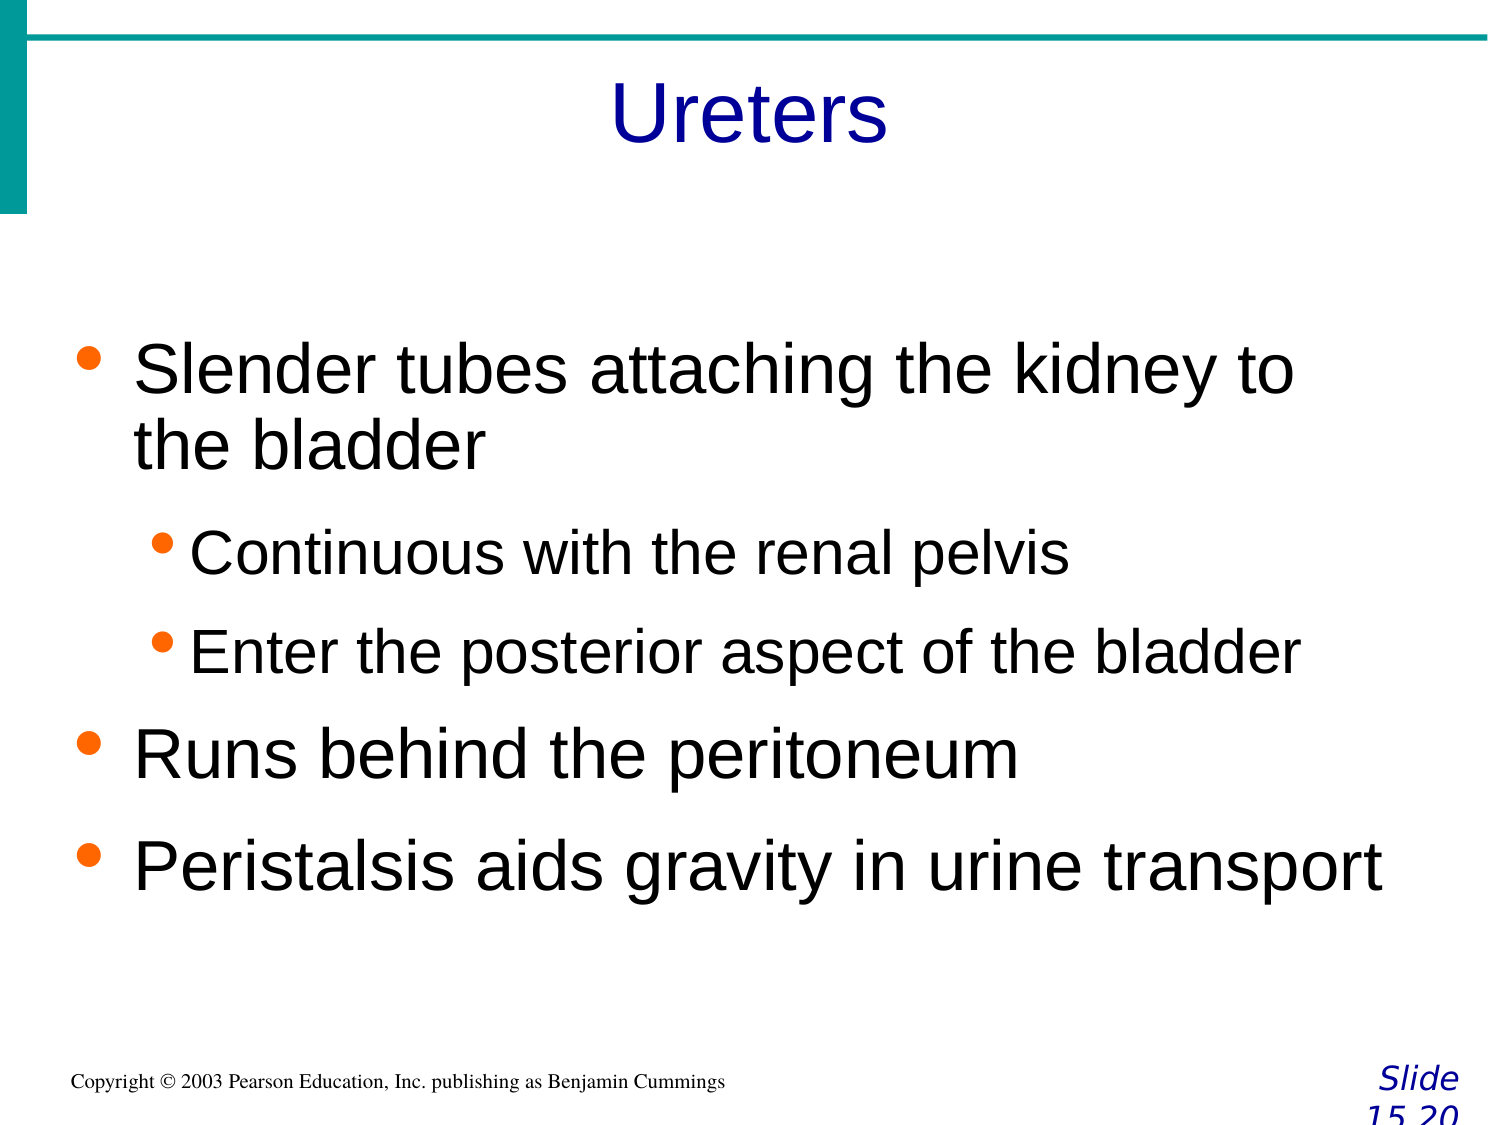

Ureters
Slender tubes attaching the kidney to the bladder
Continuous with the renal pelvis
Enter the posterior aspect of the bladder
Runs behind the peritoneum
Peristalsis aids gravity in urine transport
Slide 15.20
Copyright © 2003 Pearson Education, Inc. publishing as Benjamin Cummings